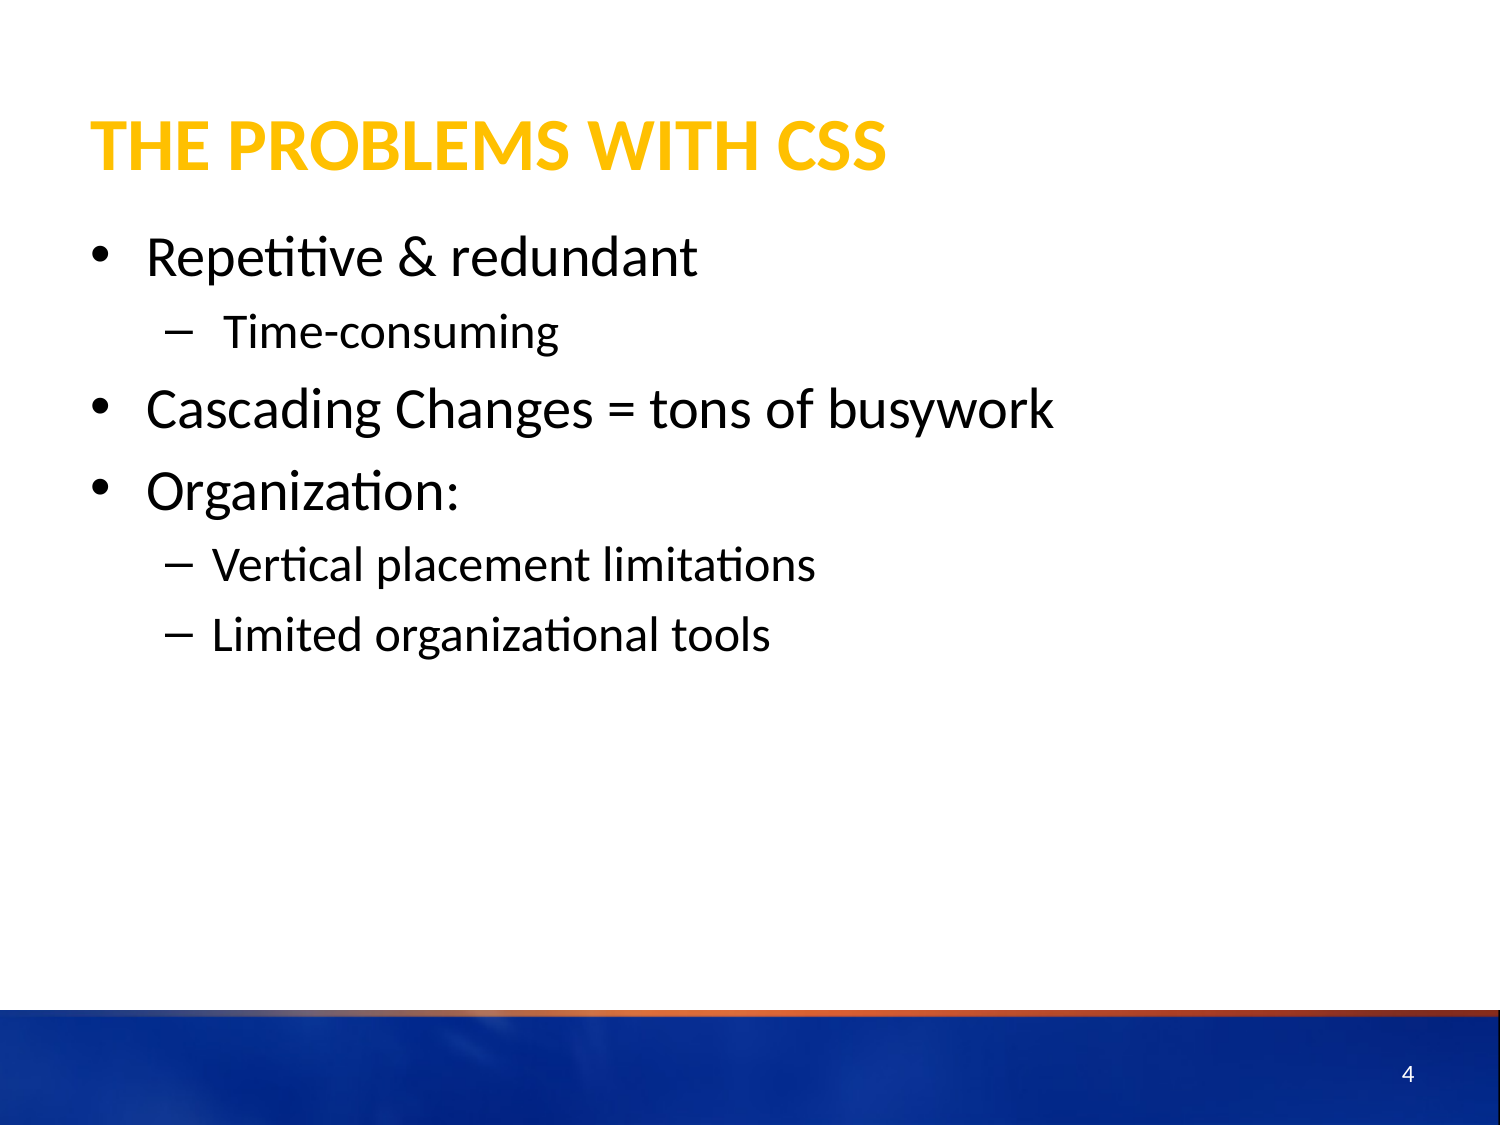

# The Problems with CSS
Repetitive & redundant
 Time-consuming
Cascading Changes = tons of busywork
Organization:
Vertical placement limitations
Limited organizational tools
4